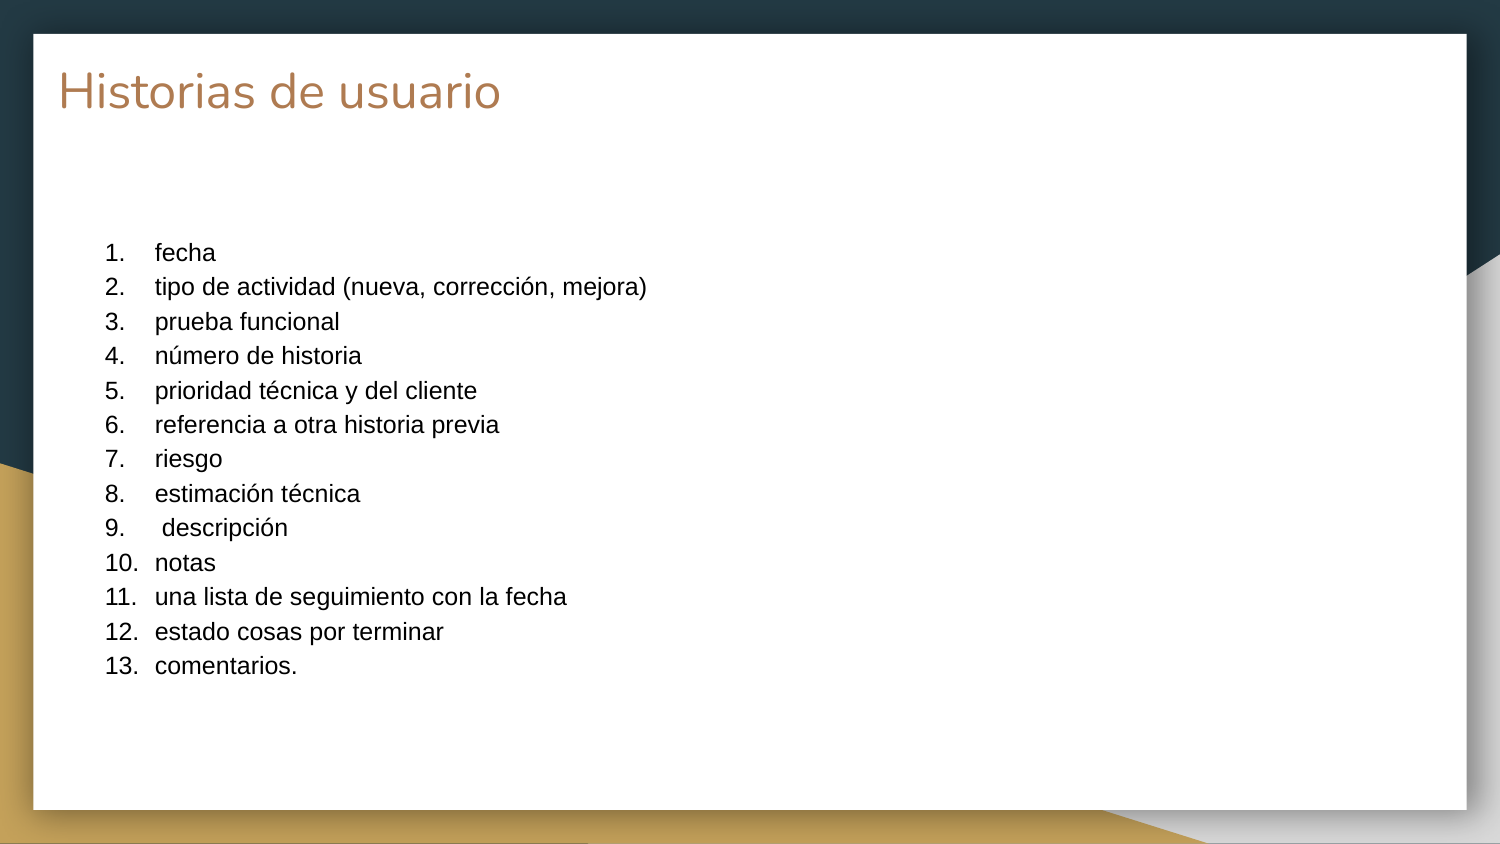

# Historias de usuario

fecha
tipo de actividad (nueva, corrección, mejora)
prueba funcional
número de historia
prioridad técnica y del cliente
referencia a otra historia previa
riesgo
estimación técnica
 descripción
notas
una lista de seguimiento con la fecha
estado cosas por terminar
comentarios.